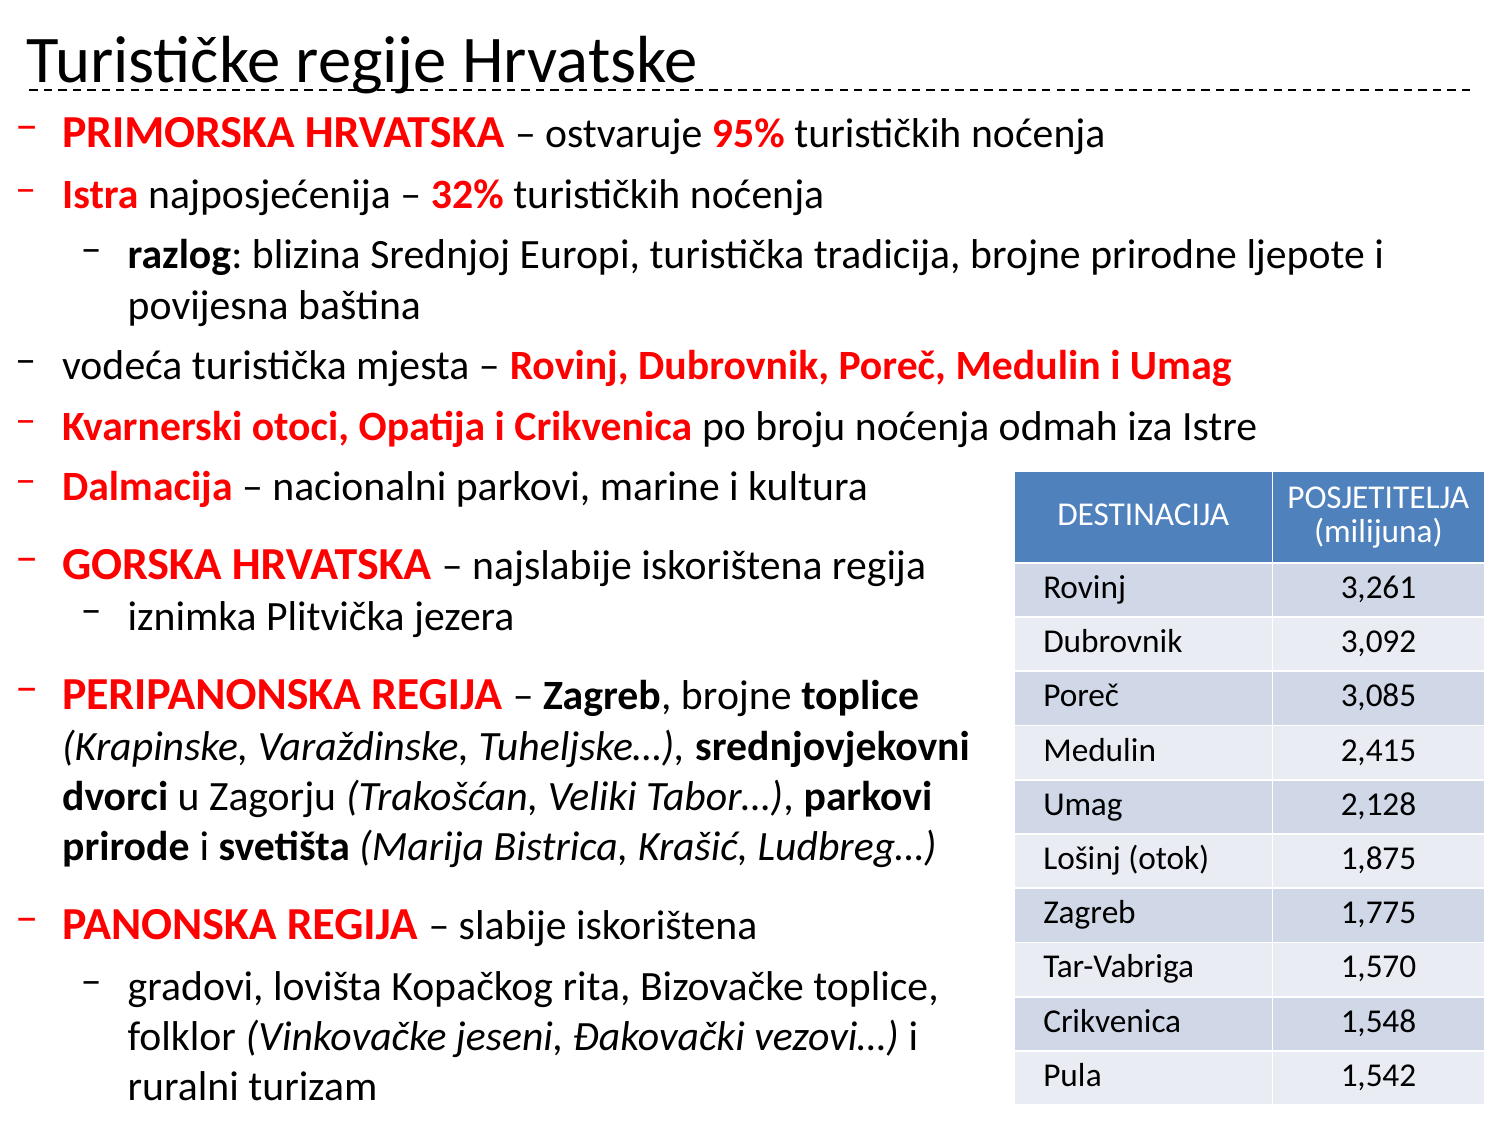

# Turističke regije Hrvatske
PRIMORSKA HRVATSKA – ostvaruje 95% turističkih noćenja
Istra najposjećenija – 32% turističkih noćenja
razlog: blizina Srednjoj Europi, turistička tradicija, brojne prirodne ljepote i povijesna baština
vodeća turistička mjesta – Rovinj, Dubrovnik, Poreč, Medulin i Umag
Kvarnerski otoci, Opatija i Crikvenica po broju noćenja odmah iza Istre
Dalmacija – nacionalni parkovi, marine i kultura
GORSKA HRVATSKA – najslabije iskorištena regija
iznimka Plitvička jezera
PERIPANONSKA REGIJA – Zagreb, brojne toplice
(Krapinske, Varaždinske, Tuheljske…), srednjovjekovni
dvorci u Zagorju (Trakošćan, Veliki Tabor…), parkovi
prirode i svetišta (Marija Bistrica, Krašić, Ludbreg…)
PANONSKA REGIJA – slabije iskorištena
gradovi, lovišta Kopačkog rita, Bizovačke toplice,
folklor (Vinkovačke jeseni, Đakovački vezovi…) i
ruralni turizam
| DESTINACIJA | POSJETITELJA (milijuna) |
| --- | --- |
| Rovinj | 3,261 |
| Dubrovnik | 3,092 |
| Poreč | 3,085 |
| Medulin | 2,415 |
| Umag | 2,128 |
| Lošinj (otok) | 1,875 |
| Zagreb | 1,775 |
| Tar-Vabriga | 1,570 |
| Crikvenica | 1,548 |
| Pula | 1,542 |